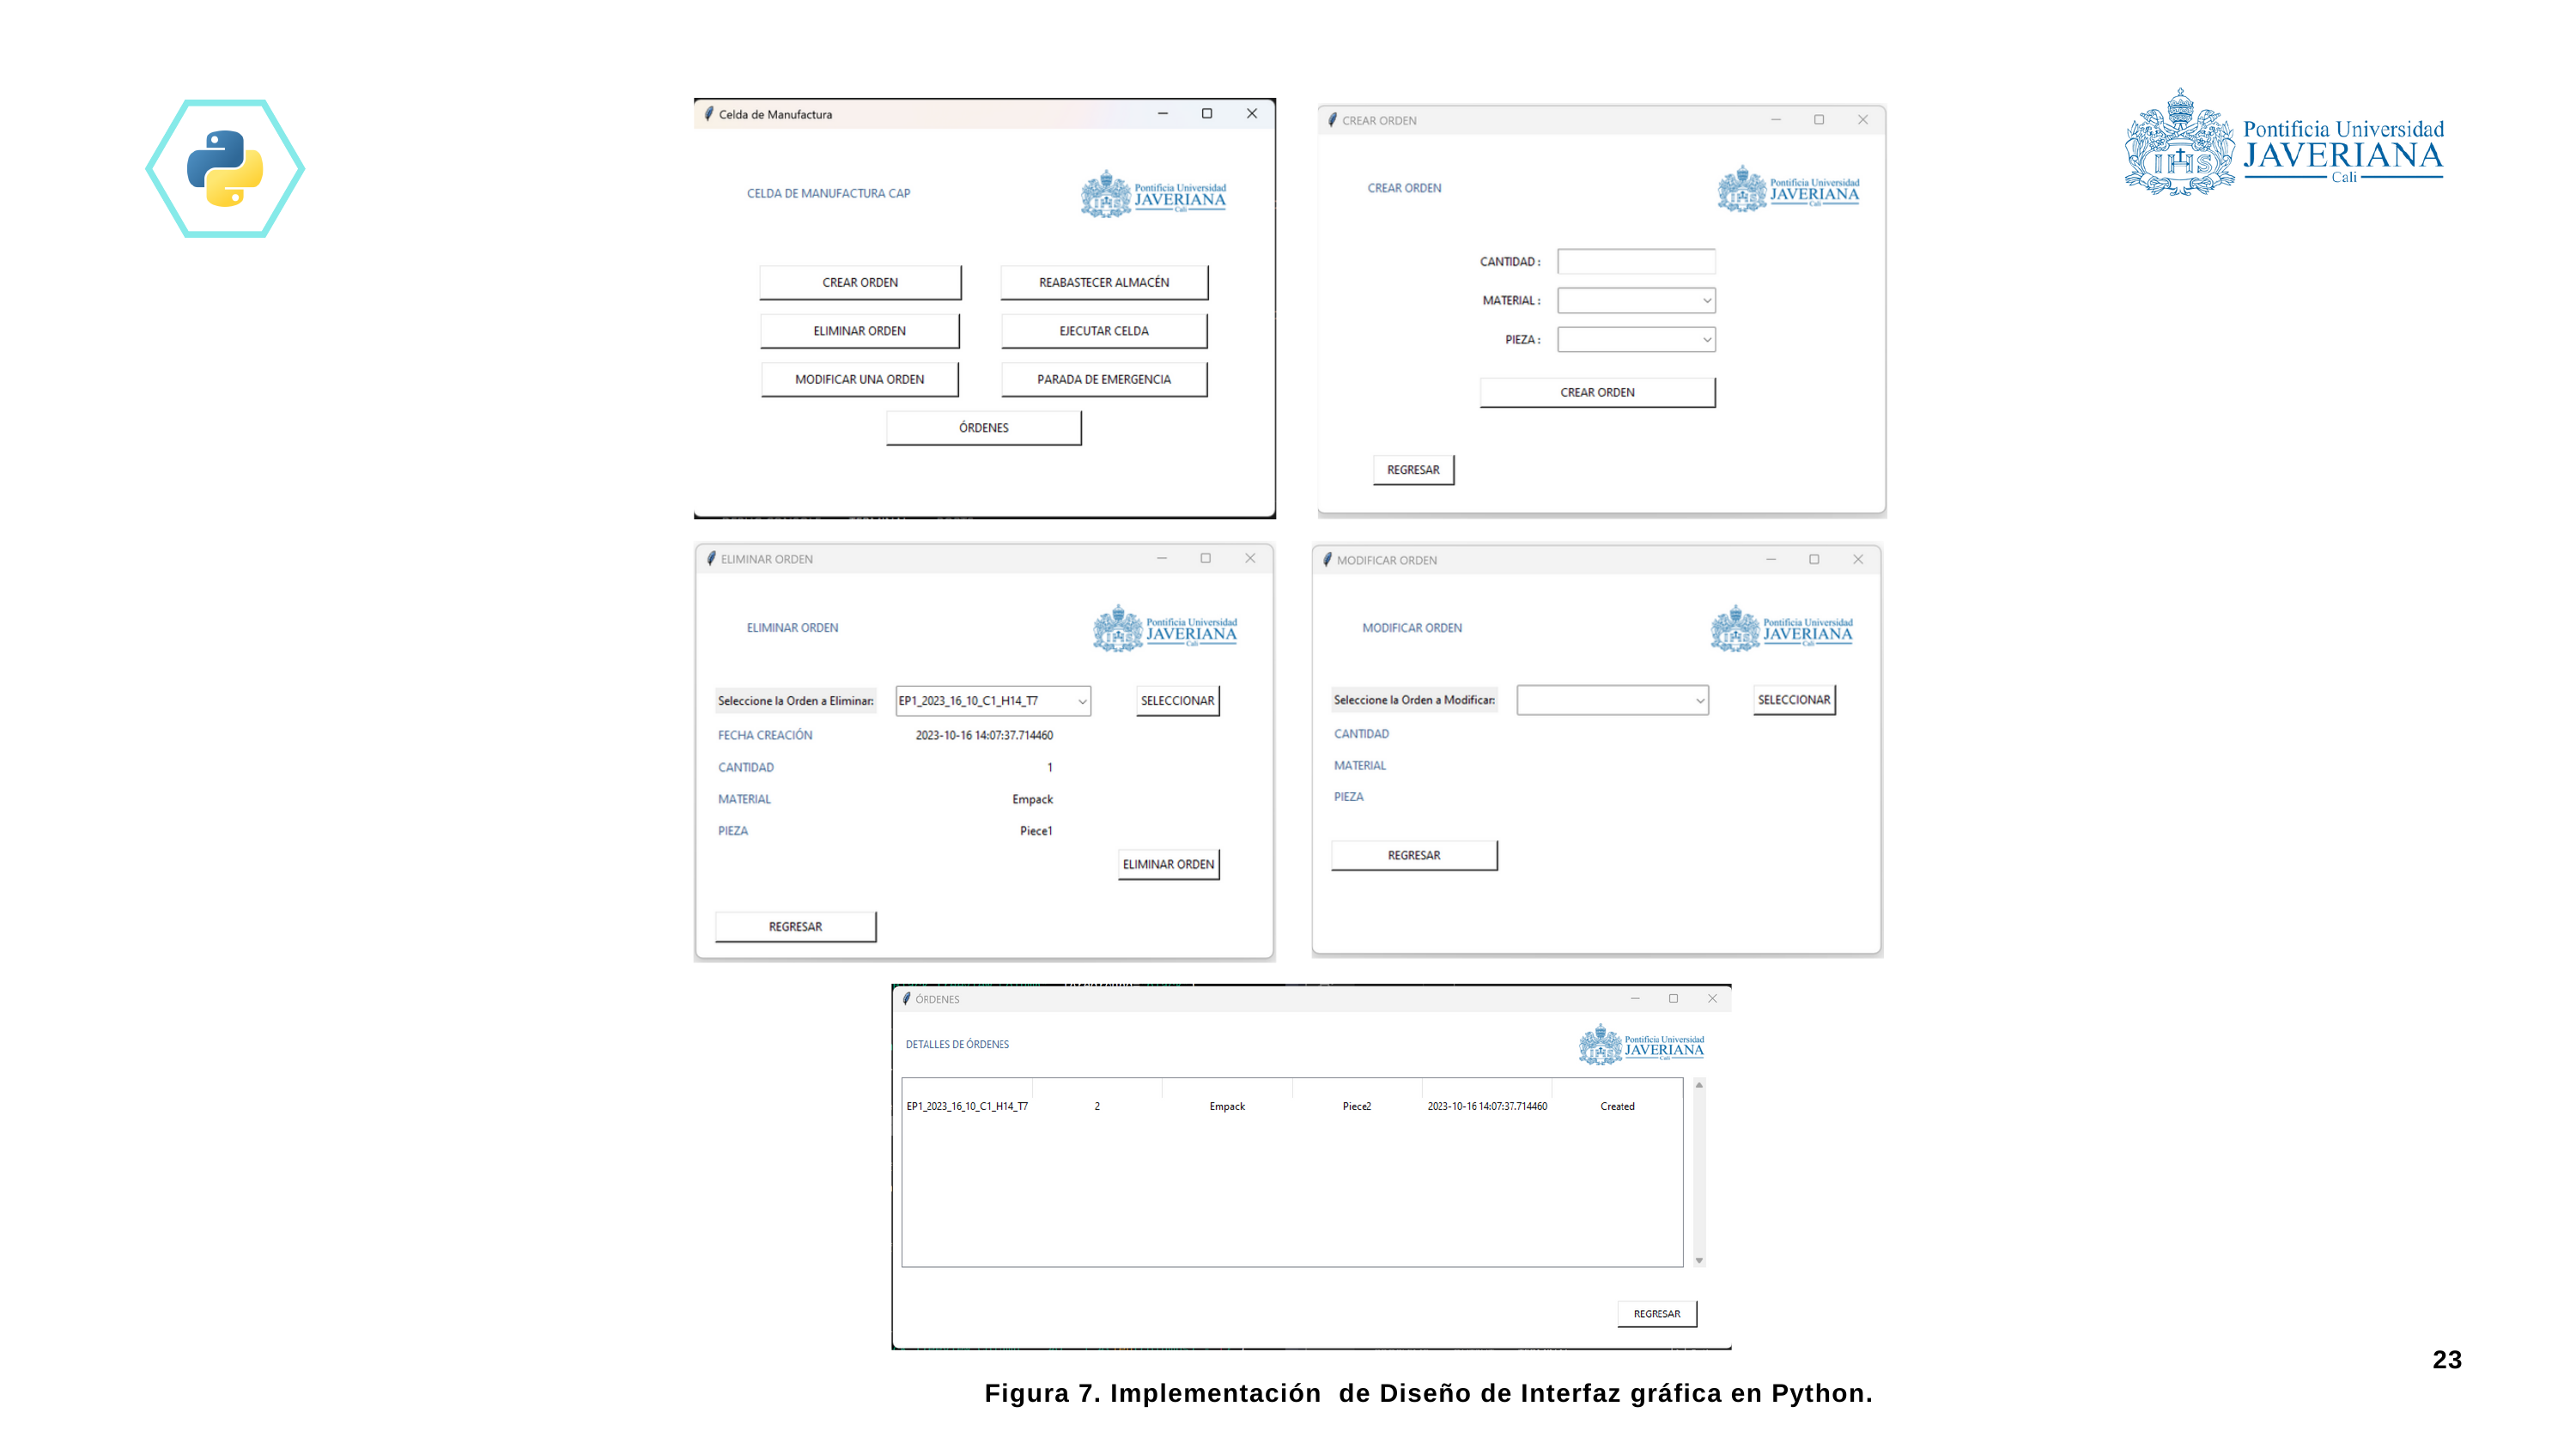

23
Figura 7. Implementación  de Diseño de Interfaz gráfica en Python.